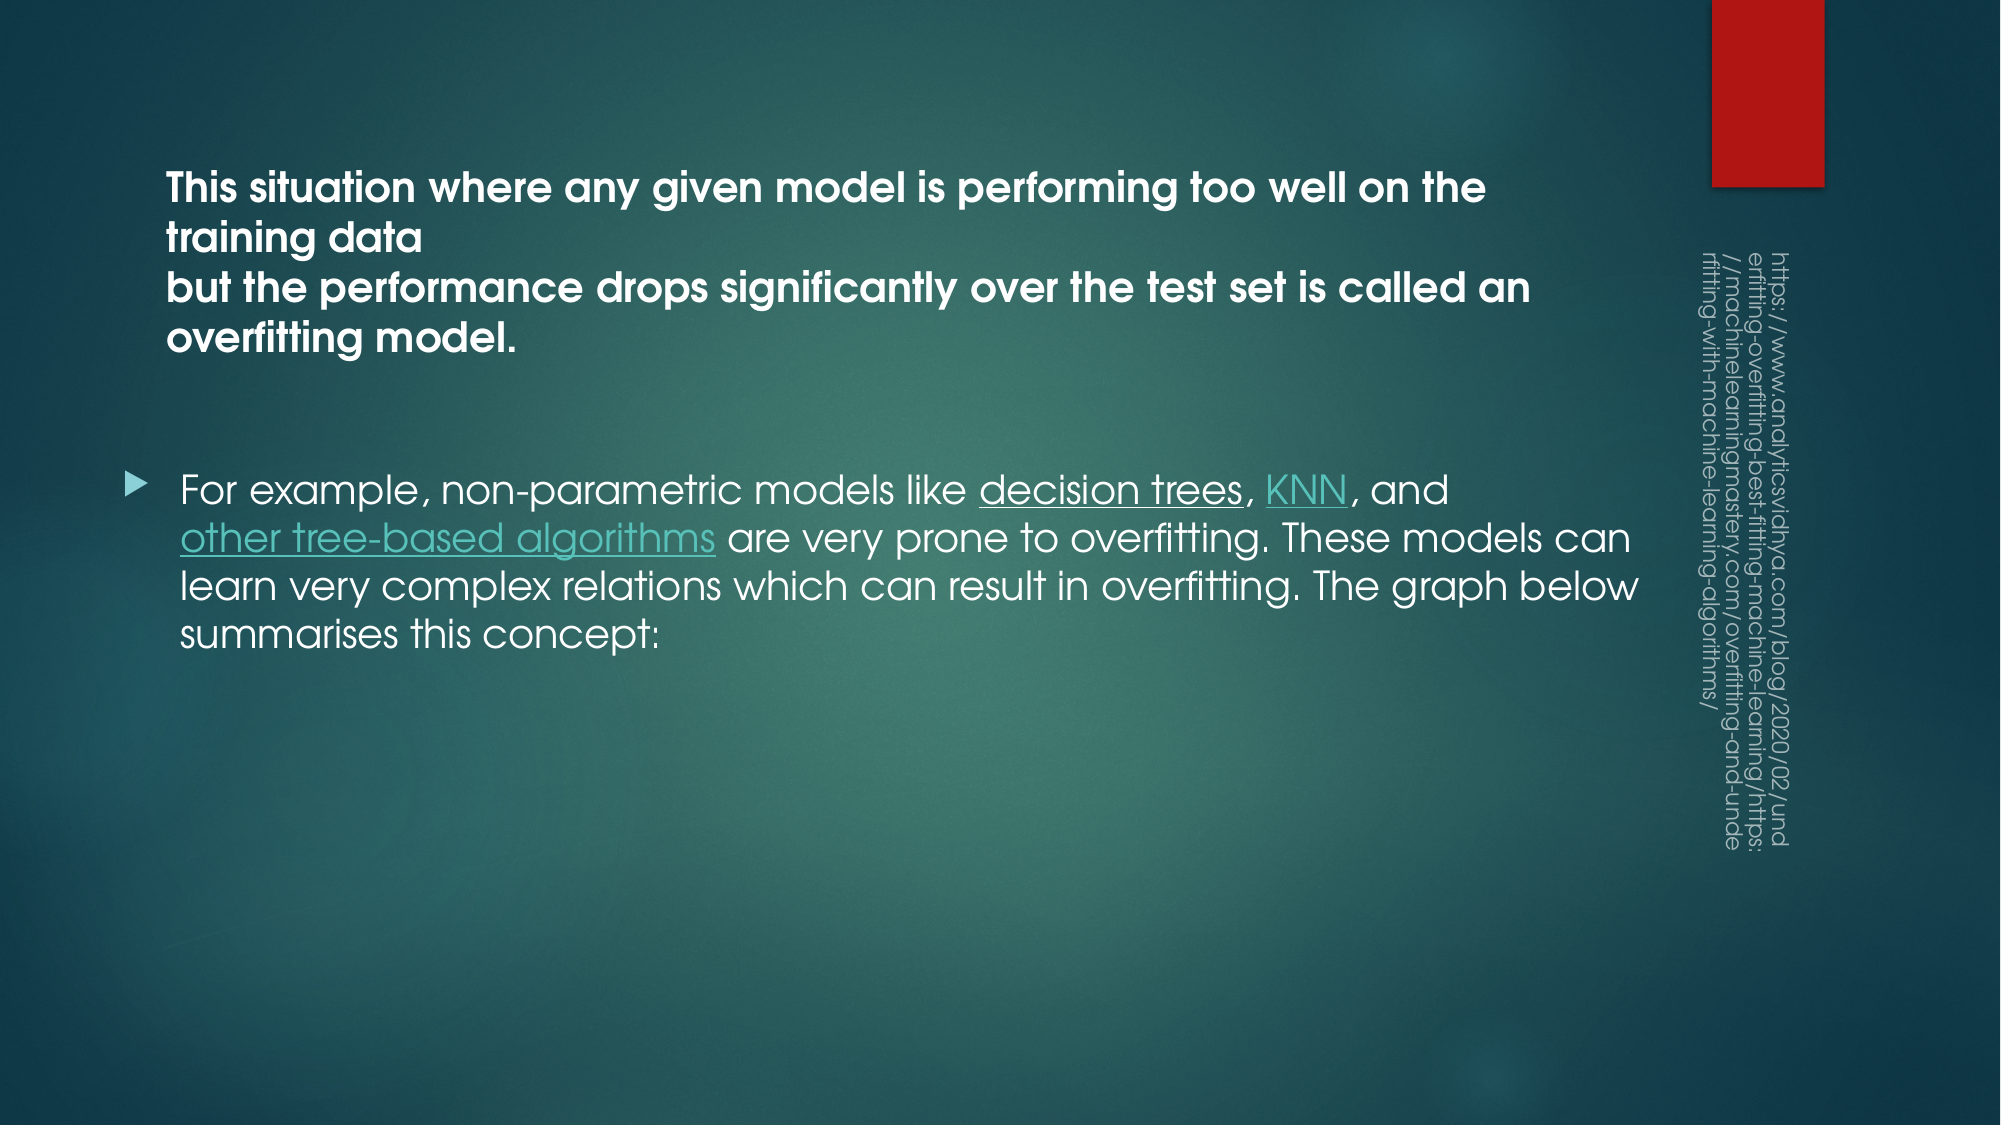

#
This situation where any given model is performing too well on the training data
but the performance drops significantly over the test set is called an overfitting model.

For example, non-parametric models like decision trees, KNN, and other tree-based algorithms are very prone to overfitting. These models can learn very complex relations which can result in overfitting. The graph below summarises this concept:

https://www.analyticsvidhya.com/blog/2020/02/underfitting-overfitting-best-fitting-machine-learning/https://machinelearningmastery.com/overfitting-and-underfitting-with-machine-learning-algorithms/